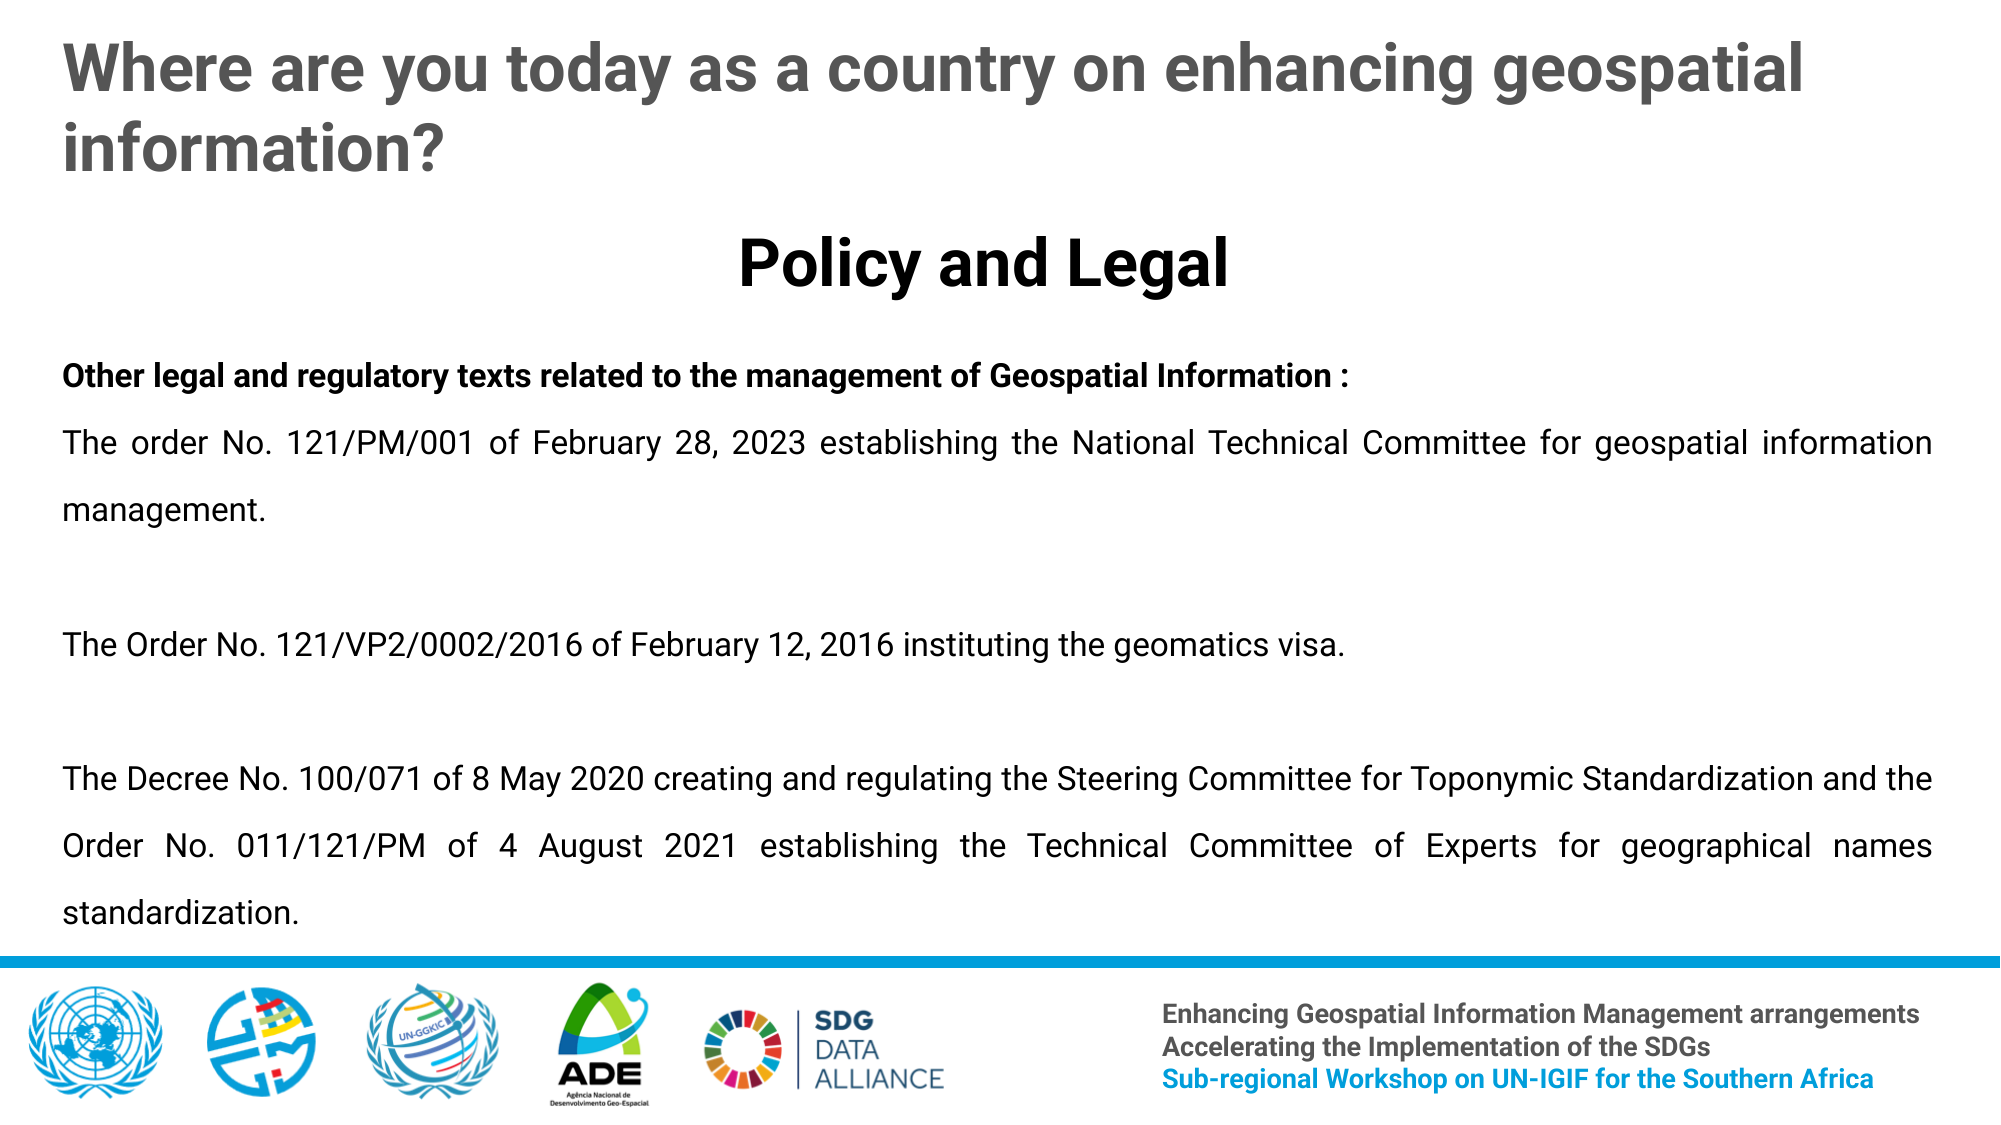

Where are you today as a country on enhancing geospatial information?
Policy and Legal

Other legal and regulatory texts related to the management of Geospatial Information :
The order No. 121/PM/001 of February 28, 2023 establishing the National Technical Committee for geospatial information management.

The Order No. 121/VP2/0002/2016 of February 12, 2016 instituting the geomatics visa.
The Decree No. 100/071 of 8 May 2020 creating and regulating the Steering Committee for Toponymic Standardization and the Order No. 011/121/PM of 4 August 2021 establishing the Technical Committee of Experts for geographical names standardization.